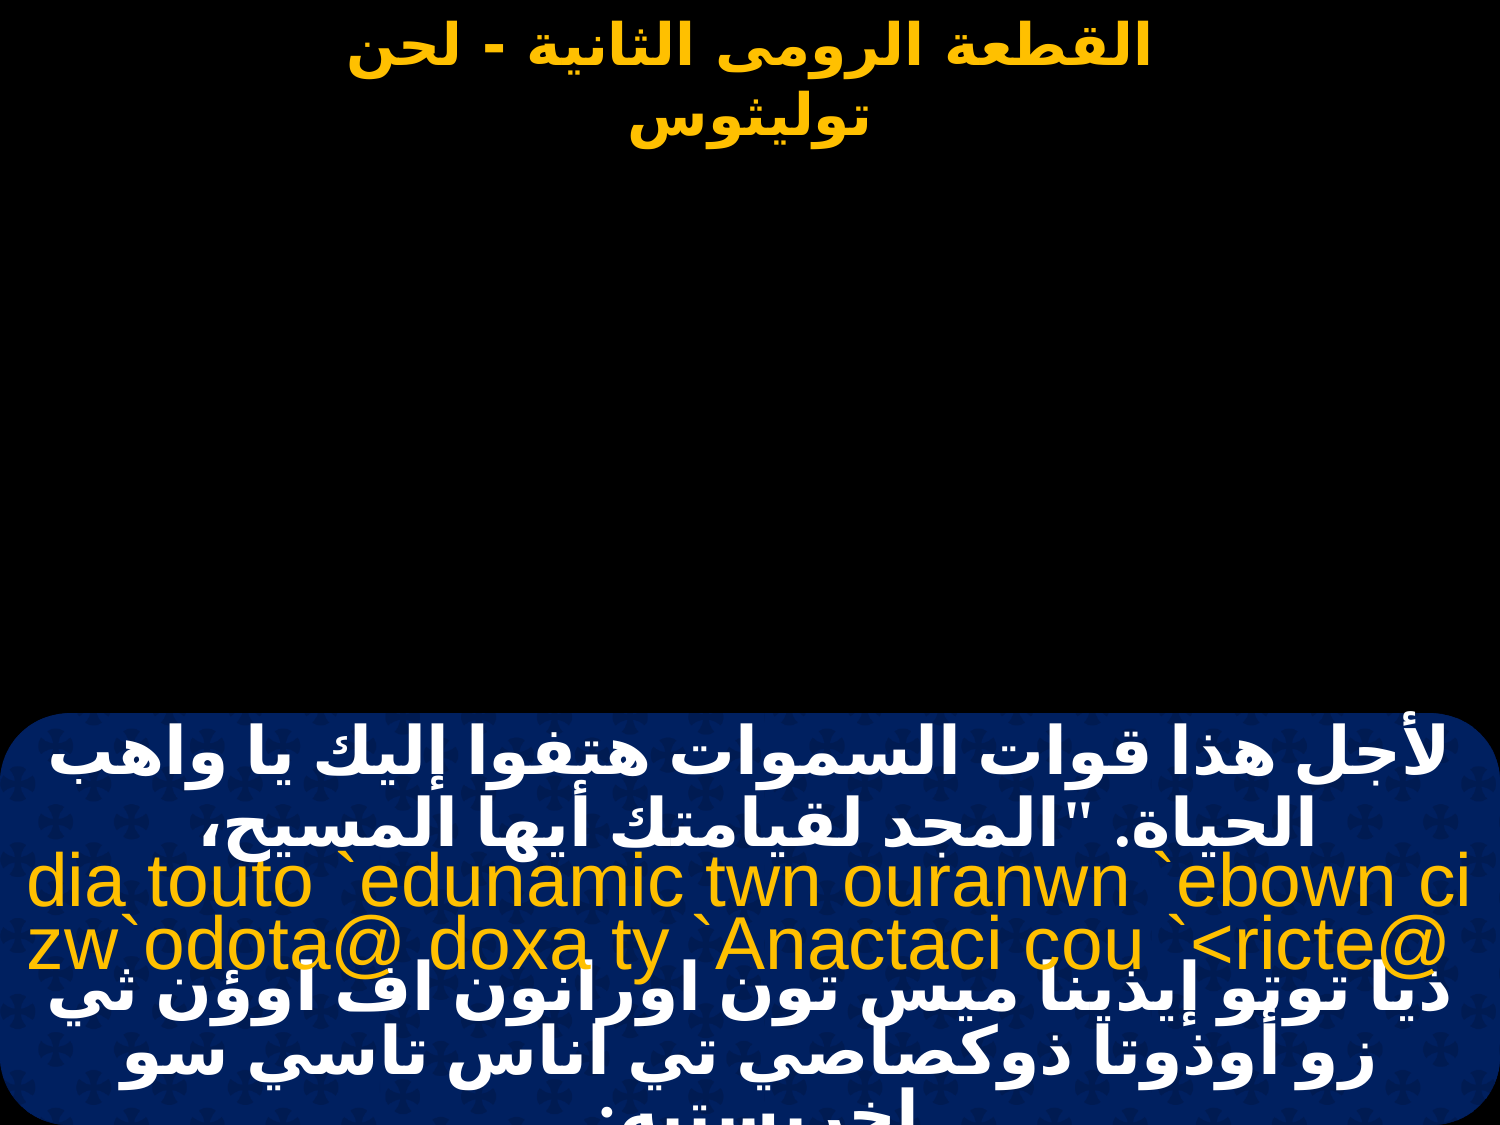

لأجل هذا قوات السموات هتفوا إليك يا واهب الحياة. "المجد لقيامتك أيها المسيح،
dia touto `edunamic twn ouranwn `ebown ci zw`odota@ doxa ty `Anactaci cou `<ricte@
ذيا توتو إيذينا ميس تون اورانون اف اوؤن ثي زو أوذوتا ذوكصاصي تي اناس تاسي سو اخريستيه: